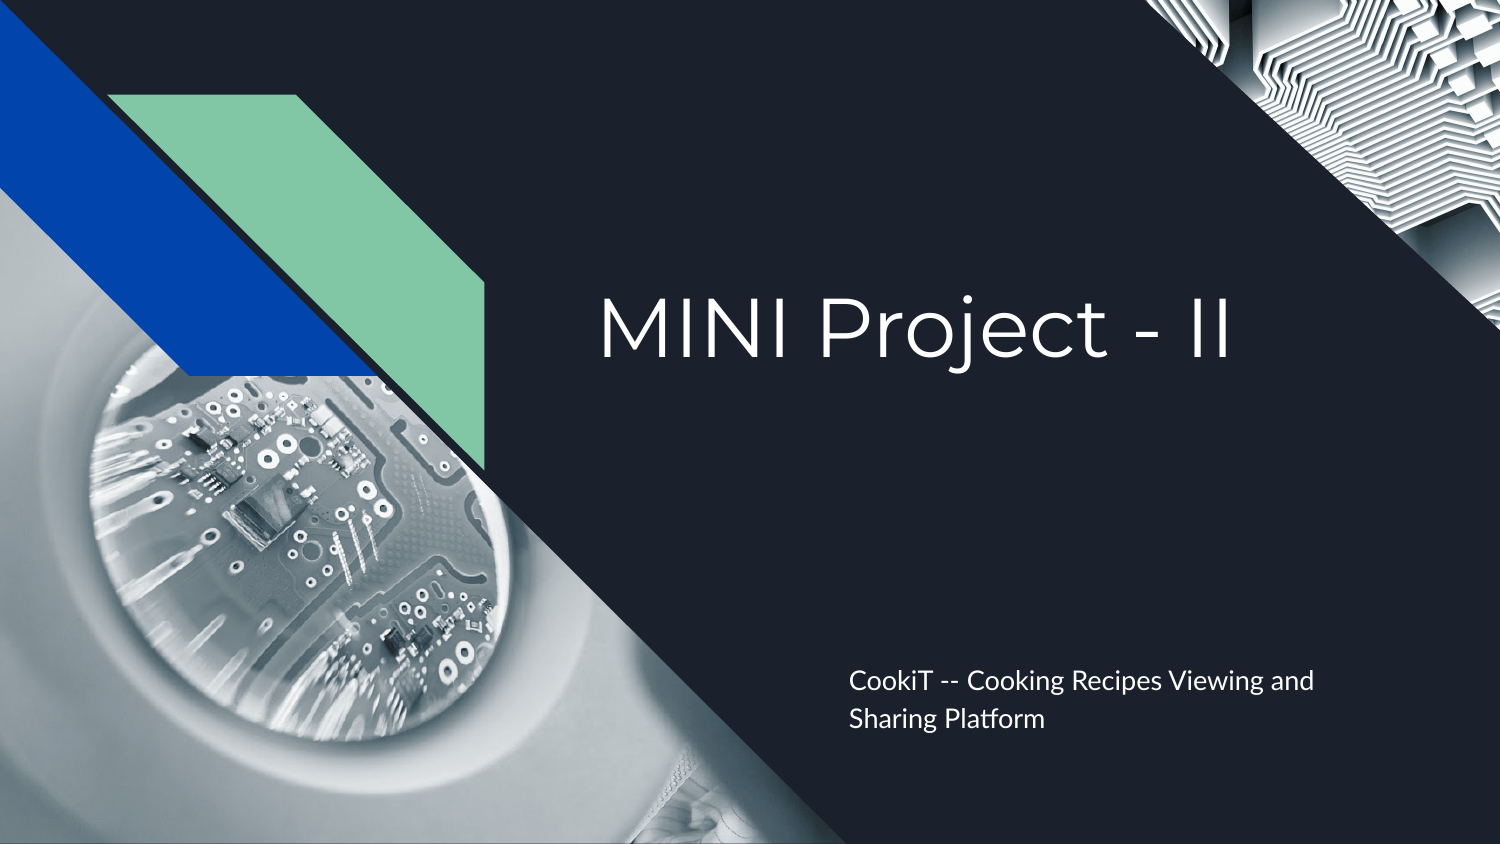

# MINI Project - II
CookiT -- Cooking Recipes Viewing and Sharing Platform